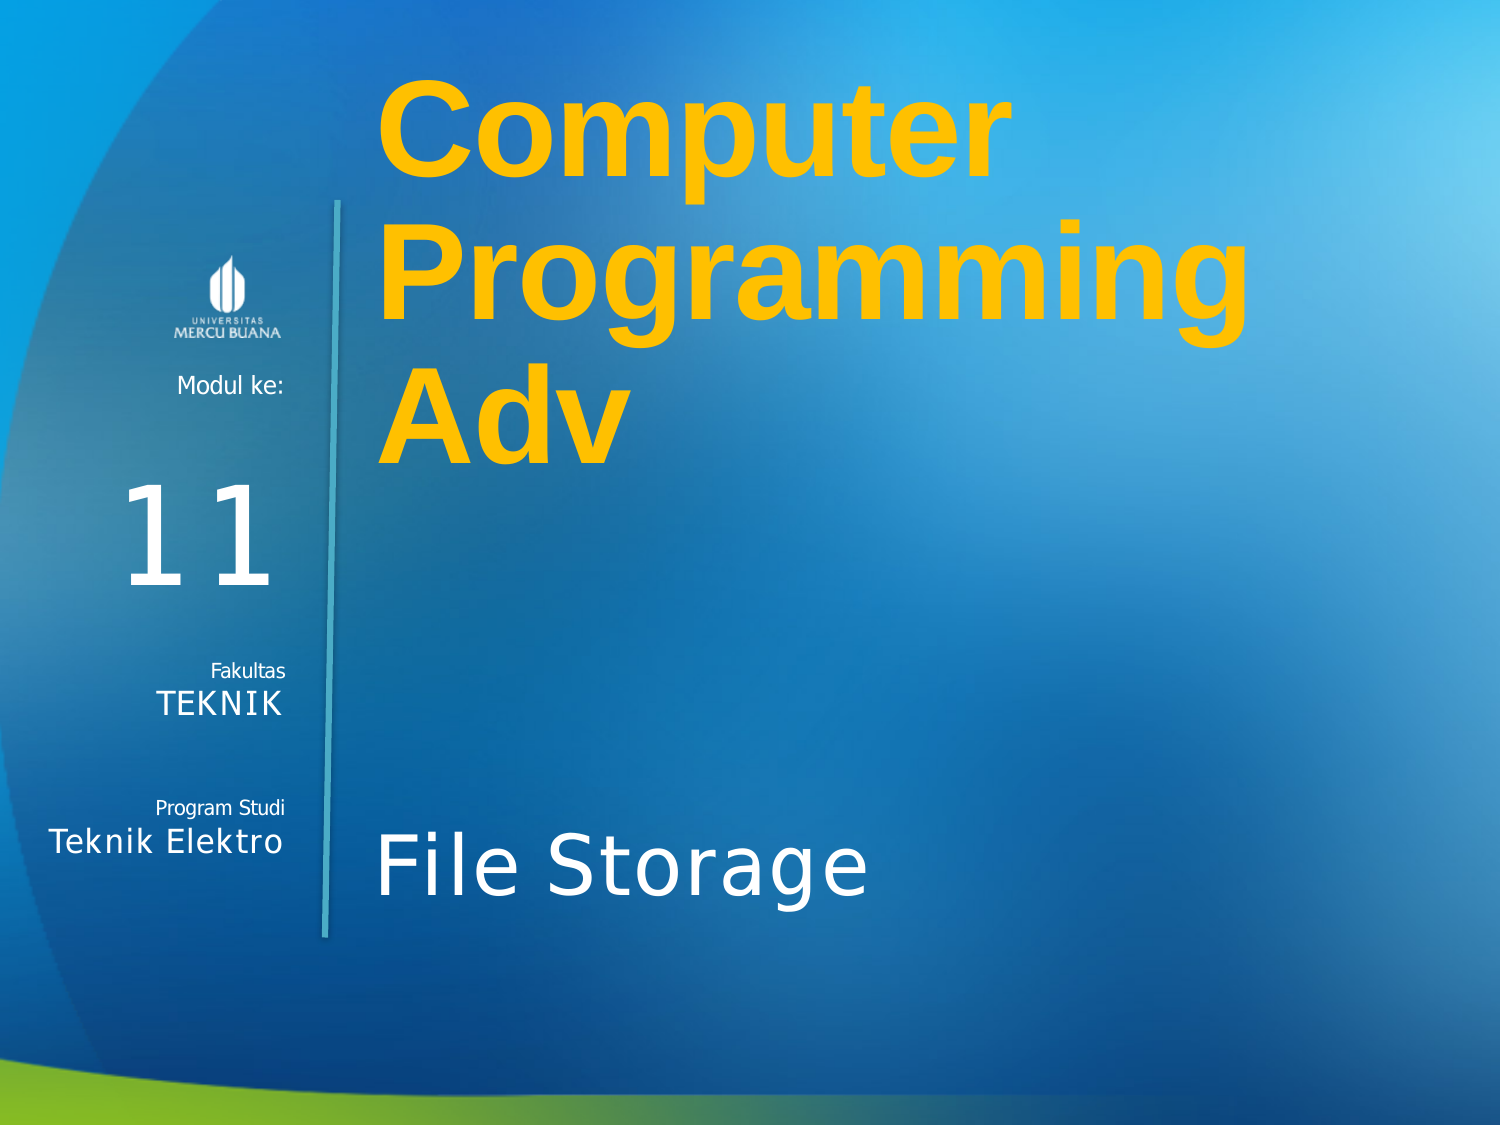

Computer Programming Adv
11
TEKNIK
File Storage
Teknik Elektro